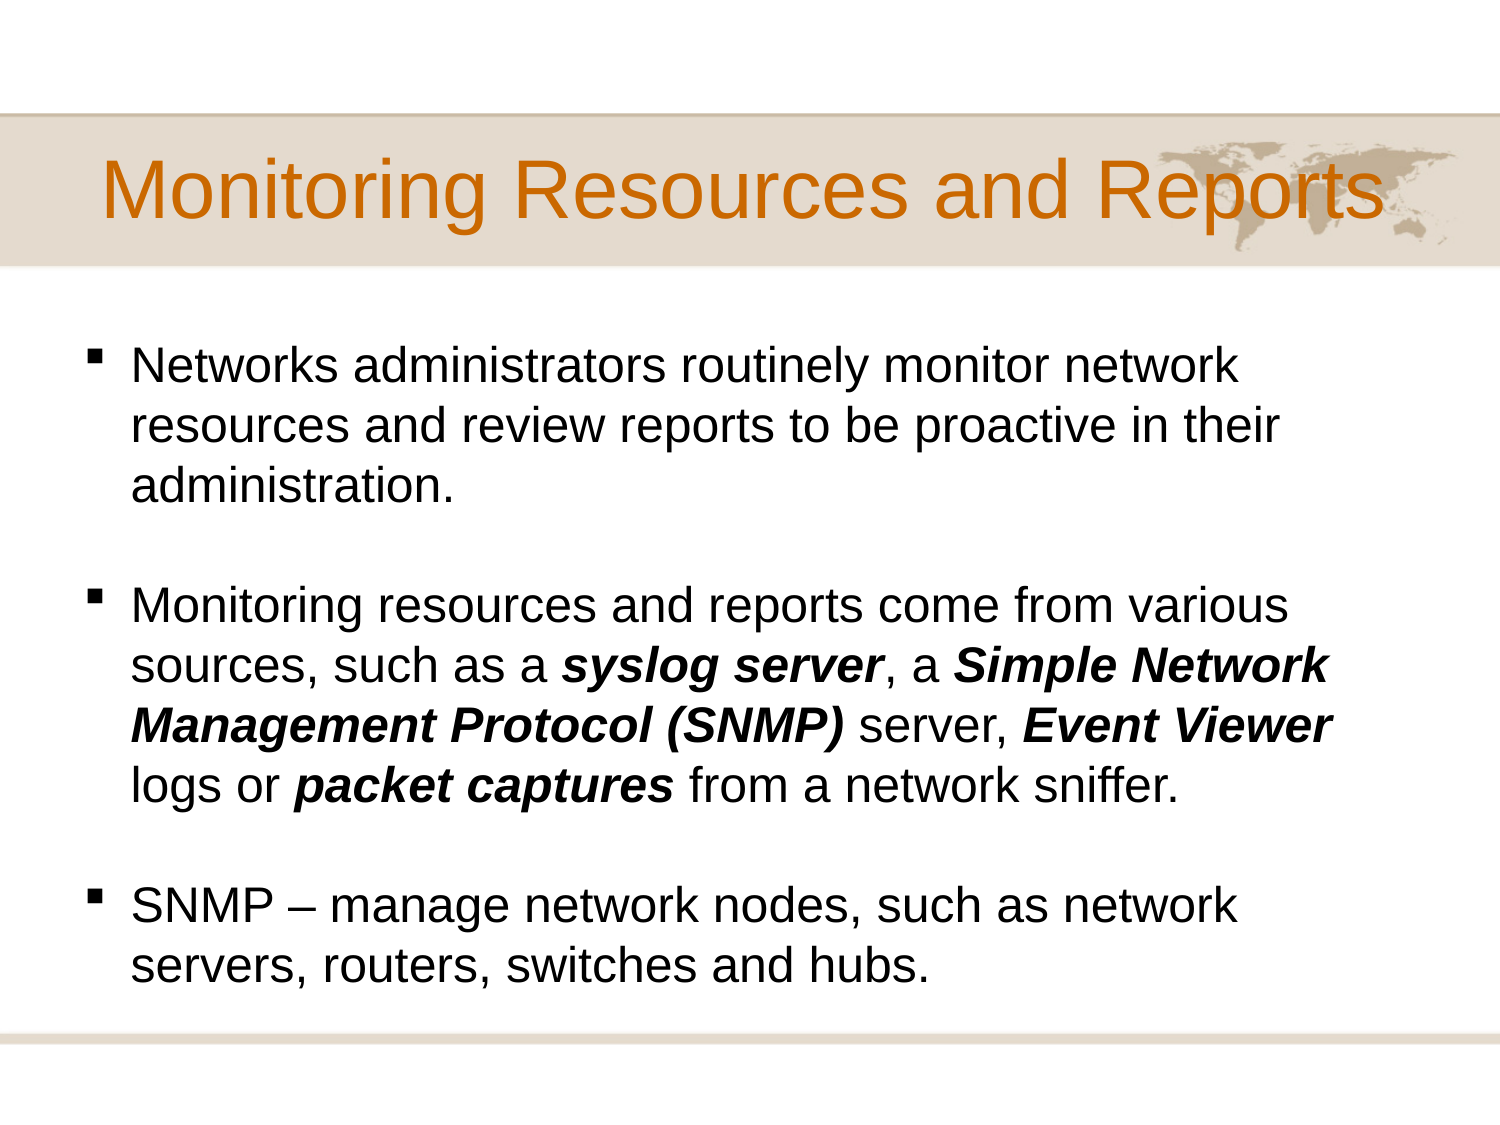

# Monitoring Resources and Reports
Networks administrators routinely monitor network resources and review reports to be proactive in their administration.

Monitoring resources and reports come from various sources, such as a syslog server, a Simple Network Management Protocol (SNMP) server, Event Viewer logs or packet captures from a network sniffer.

SNMP – manage network nodes, such as network servers, routers, switches and hubs.